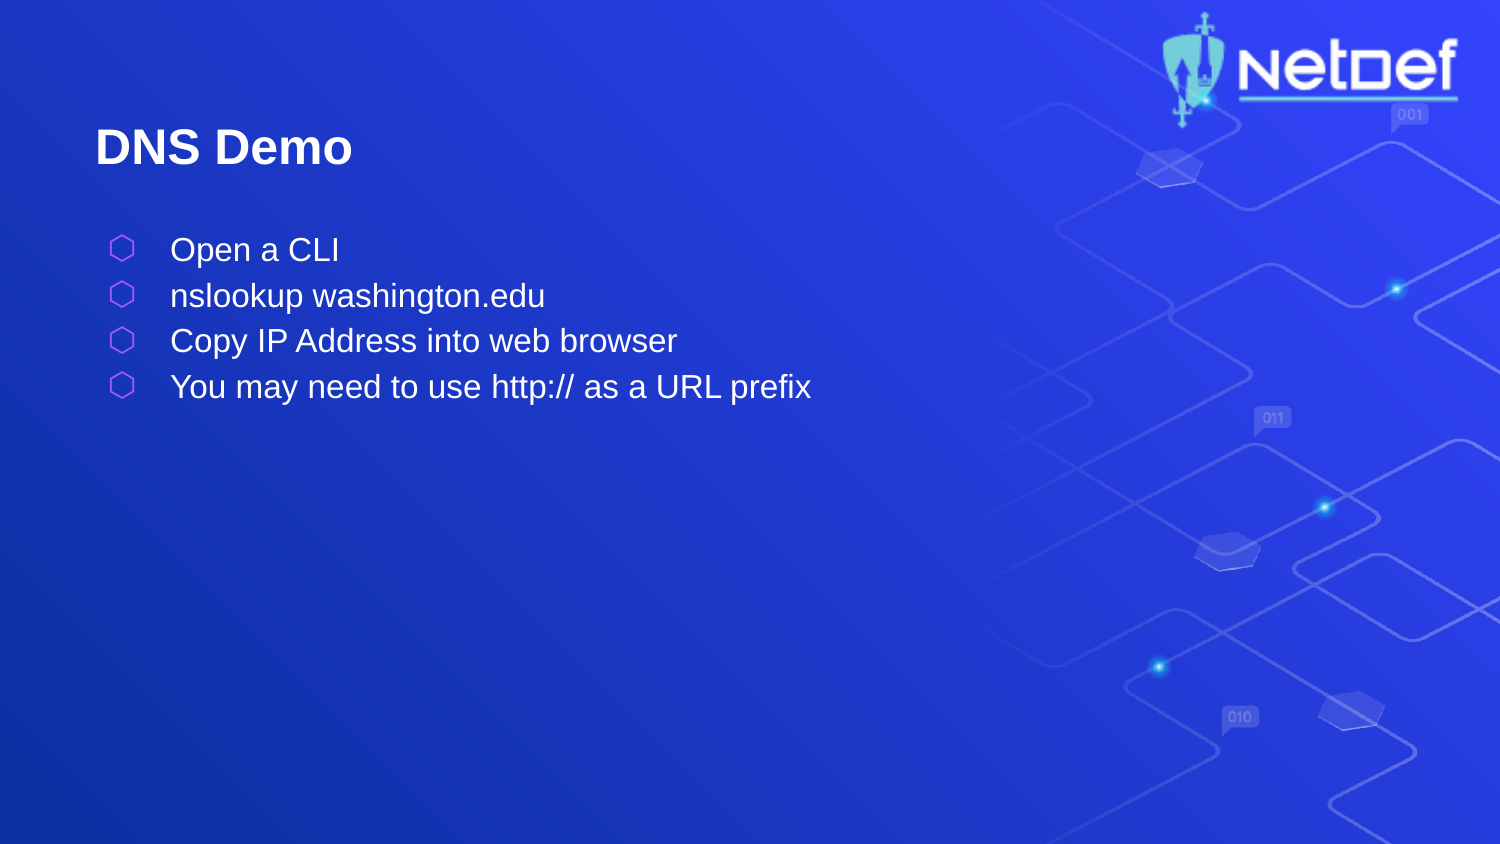

# DNS Demo
Open a CLI
nslookup washington.edu
Copy IP Address into web browser
You may need to use http:// as a URL prefix